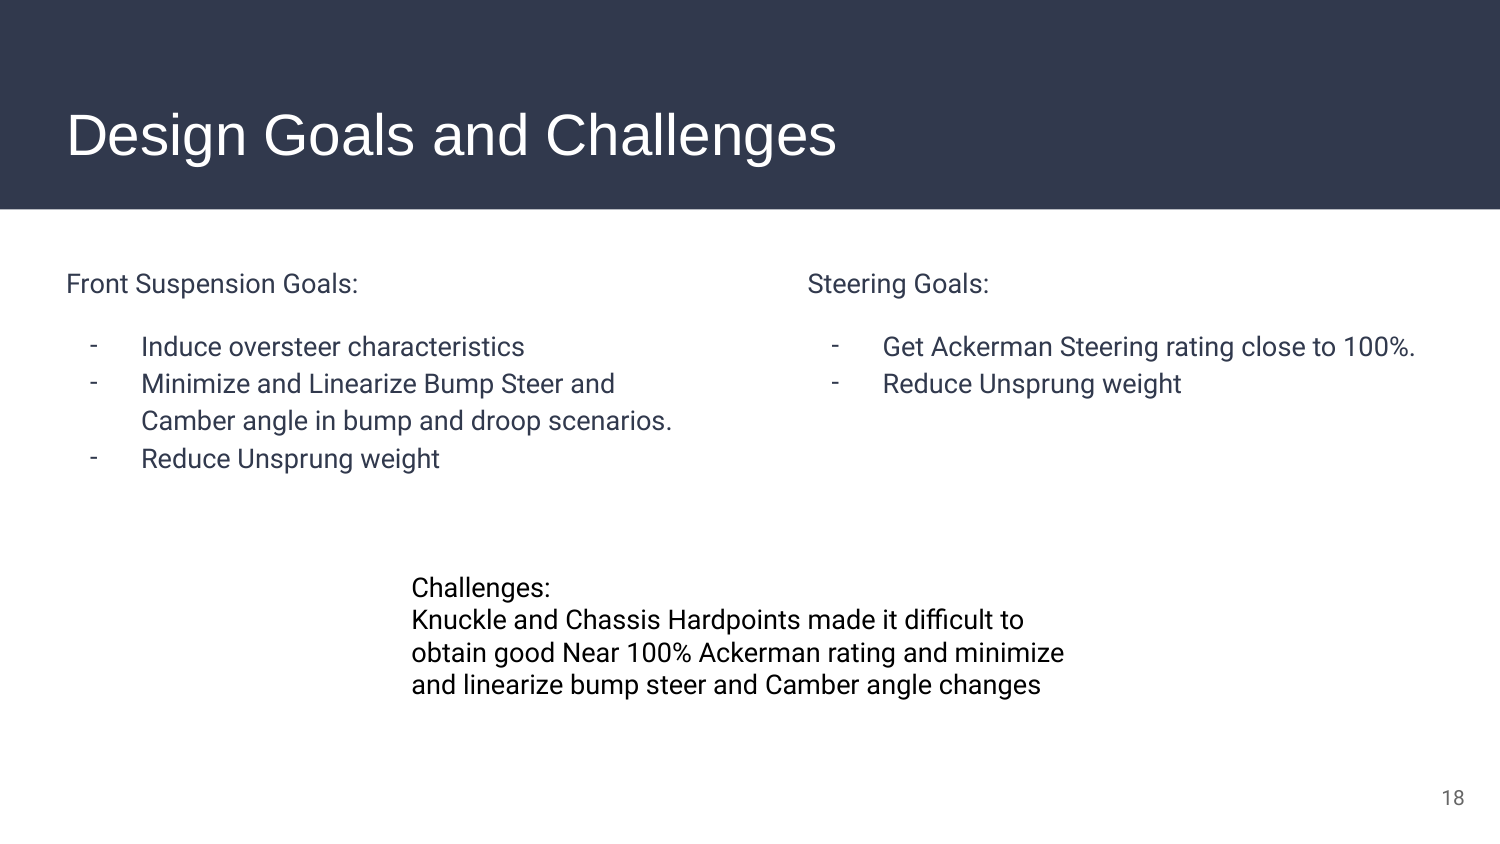

# Design Goals and Challenges
Front Suspension Goals:
Induce oversteer characteristics
Minimize and Linearize Bump Steer and Camber angle in bump and droop scenarios.
Reduce Unsprung weight

Steering Goals:
Get Ackerman Steering rating close to 100%.
Reduce Unsprung weight

Challenges:
Knuckle and Chassis Hardpoints made it difficult to obtain good Near 100% Ackerman rating and minimize and linearize bump steer and Camber angle changes
18